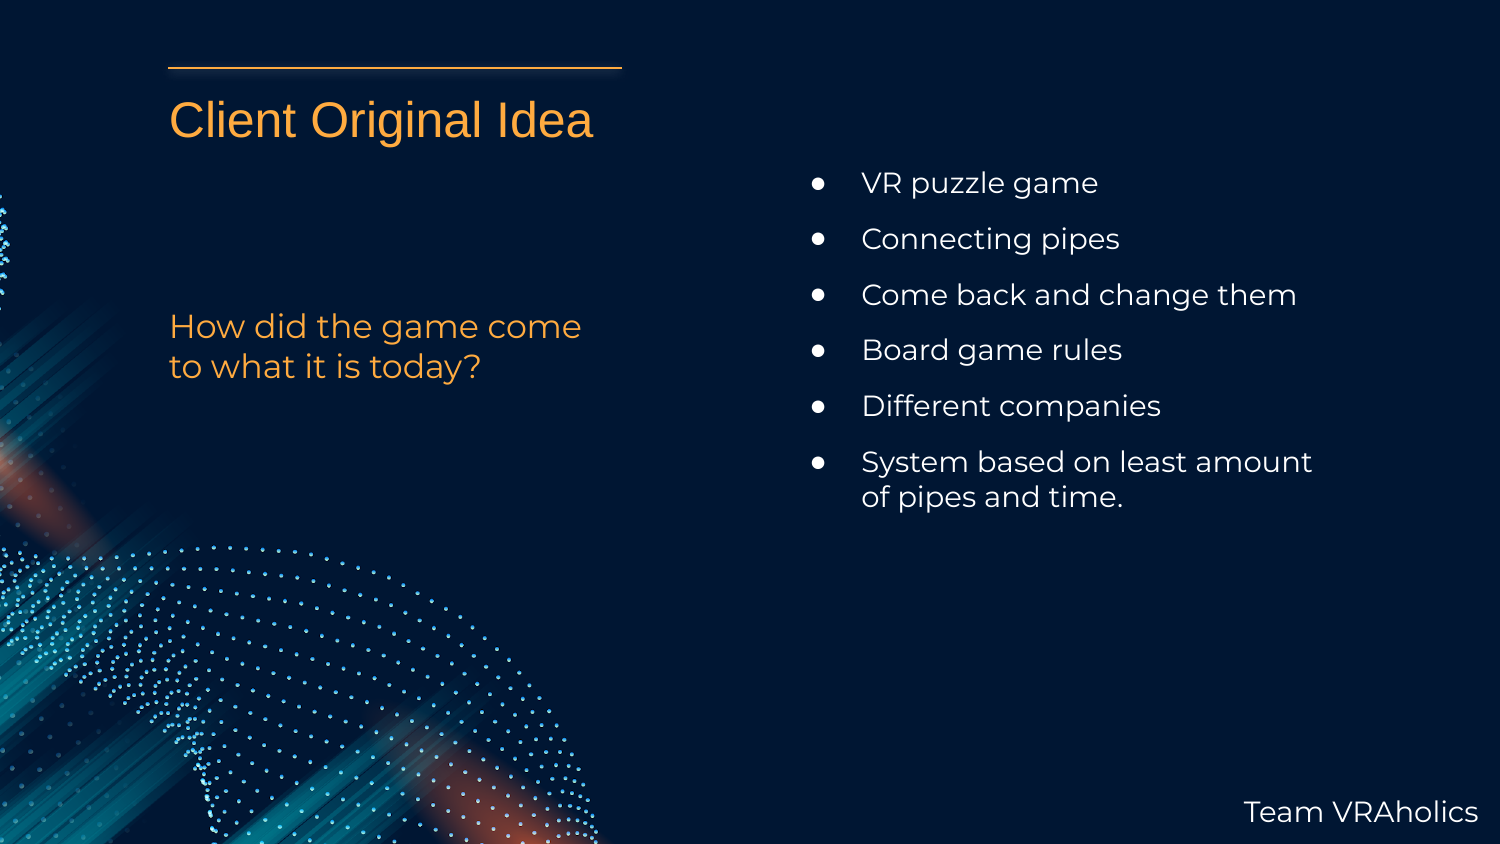

# Client Original Idea
VR puzzle game
Connecting pipes
Come back and change them
Board game rules
Different companies
System based on least amount of pipes and time.
How did the game come to what it is today?
Team VRAholics